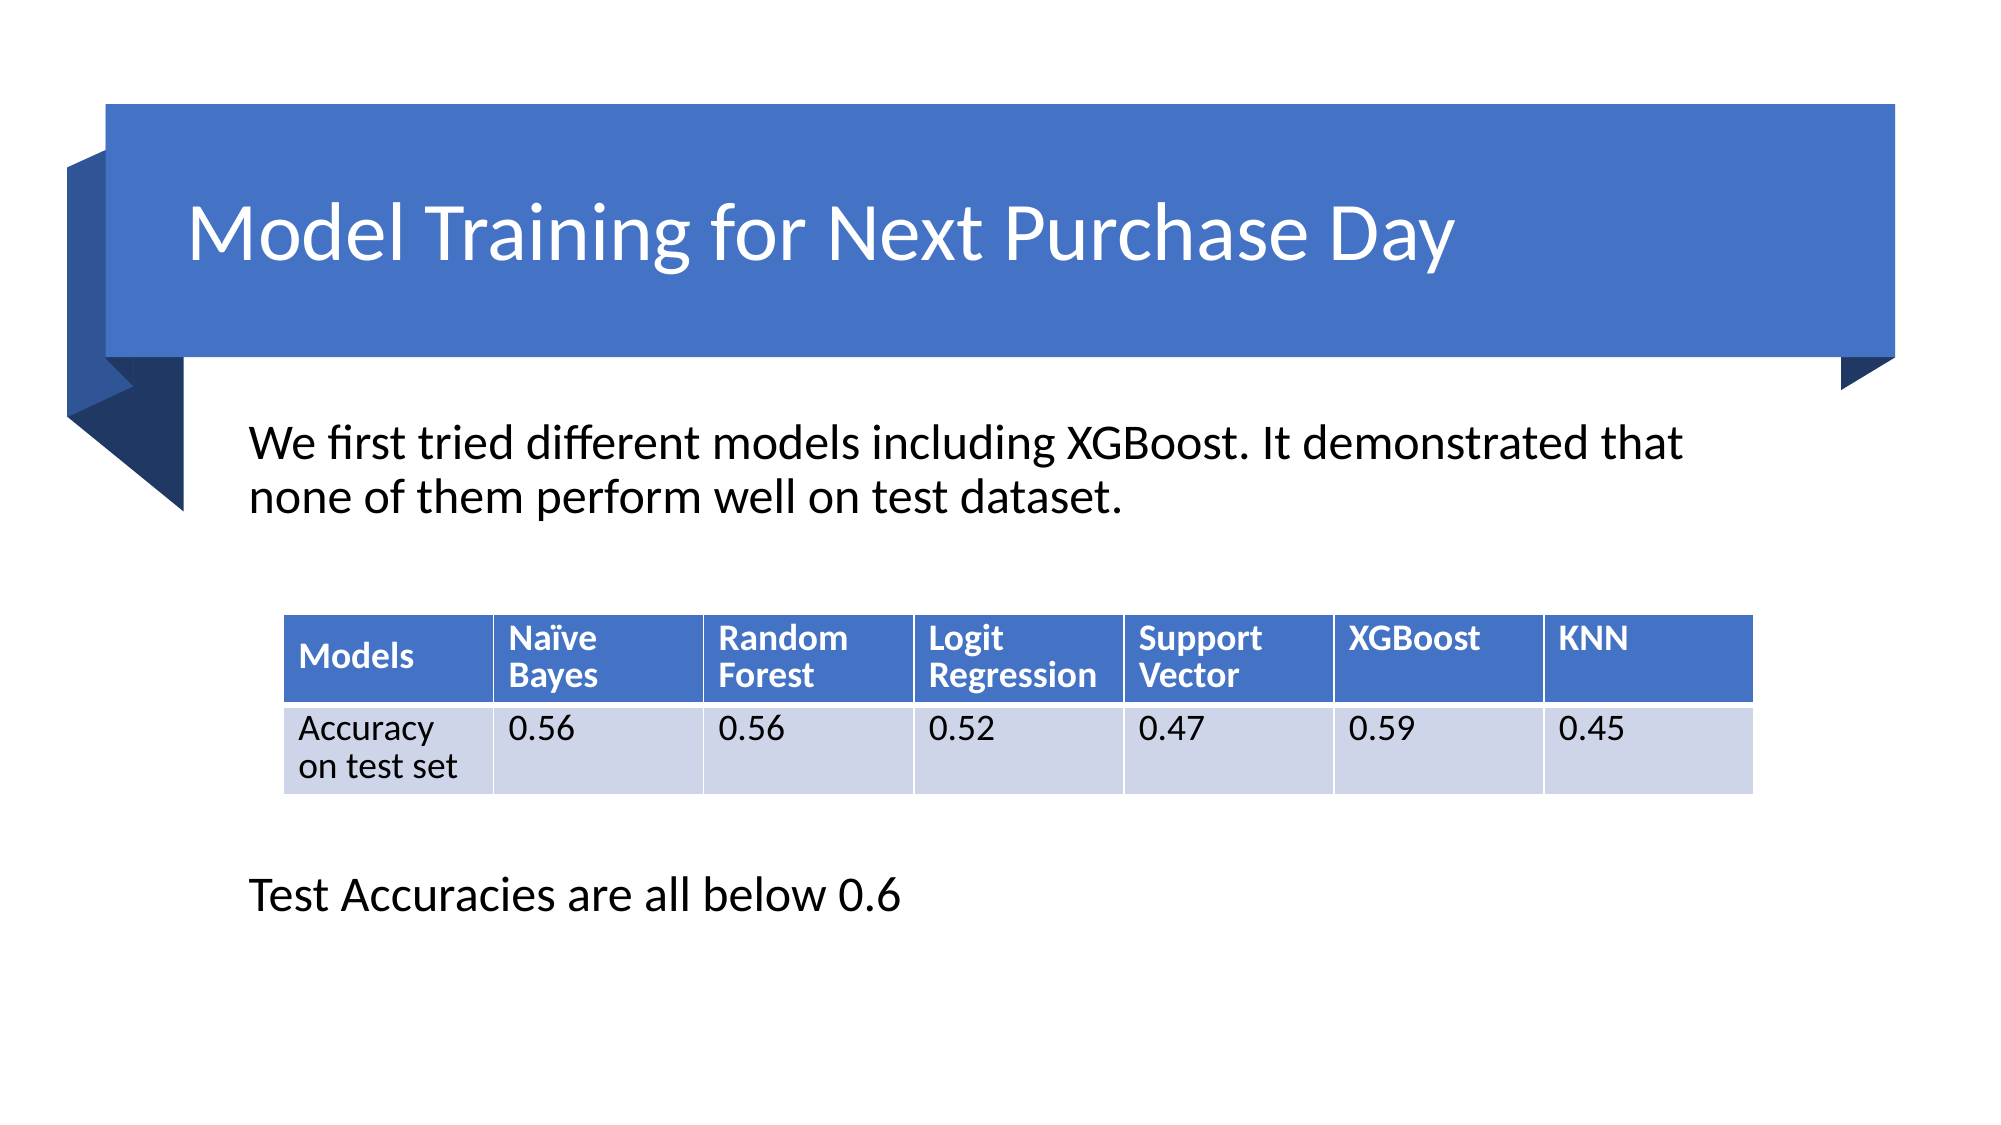

# Model Training for Next Purchase Day
We first tried different models including XGBoost. It demonstrated that none of them perform well on test dataset.

| Models | Naïve Bayes | Random Forest | Logit Regression | Support Vector | XGBoost | KNN |
| --- | --- | --- | --- | --- | --- | --- |
| Accuracy on test set | 0.56 | 0.56 | 0.52 | 0.47 | 0.59 | 0.45 |
Test Accuracies are all below 0.6